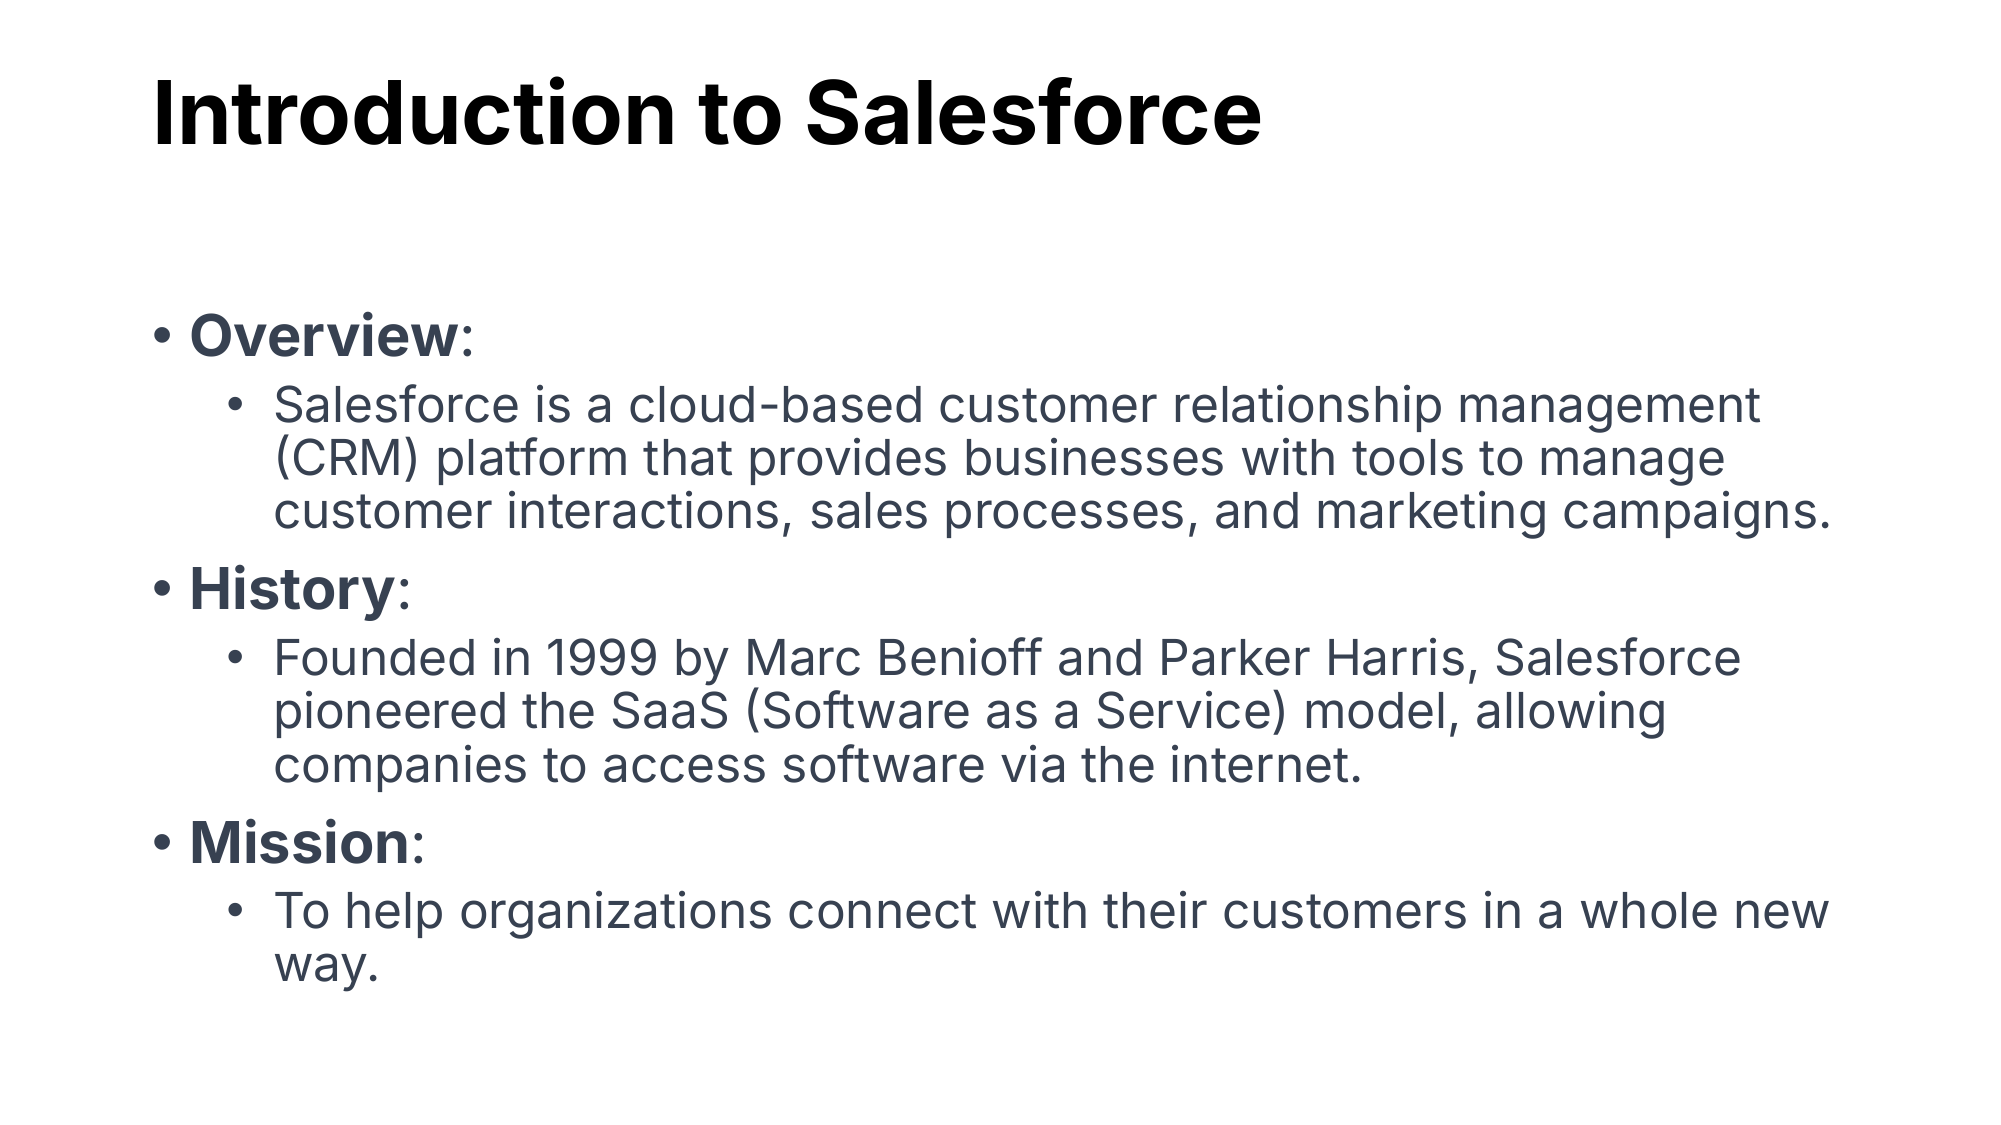

# Introduction to Salesforce
Overview:
Salesforce is a cloud-based customer relationship management (CRM) platform that provides businesses with tools to manage customer interactions, sales processes, and marketing campaigns.
History:
Founded in 1999 by Marc Benioff and Parker Harris, Salesforce pioneered the SaaS (Software as a Service) model, allowing companies to access software via the internet.
Mission:
To help organizations connect with their customers in a whole new way.